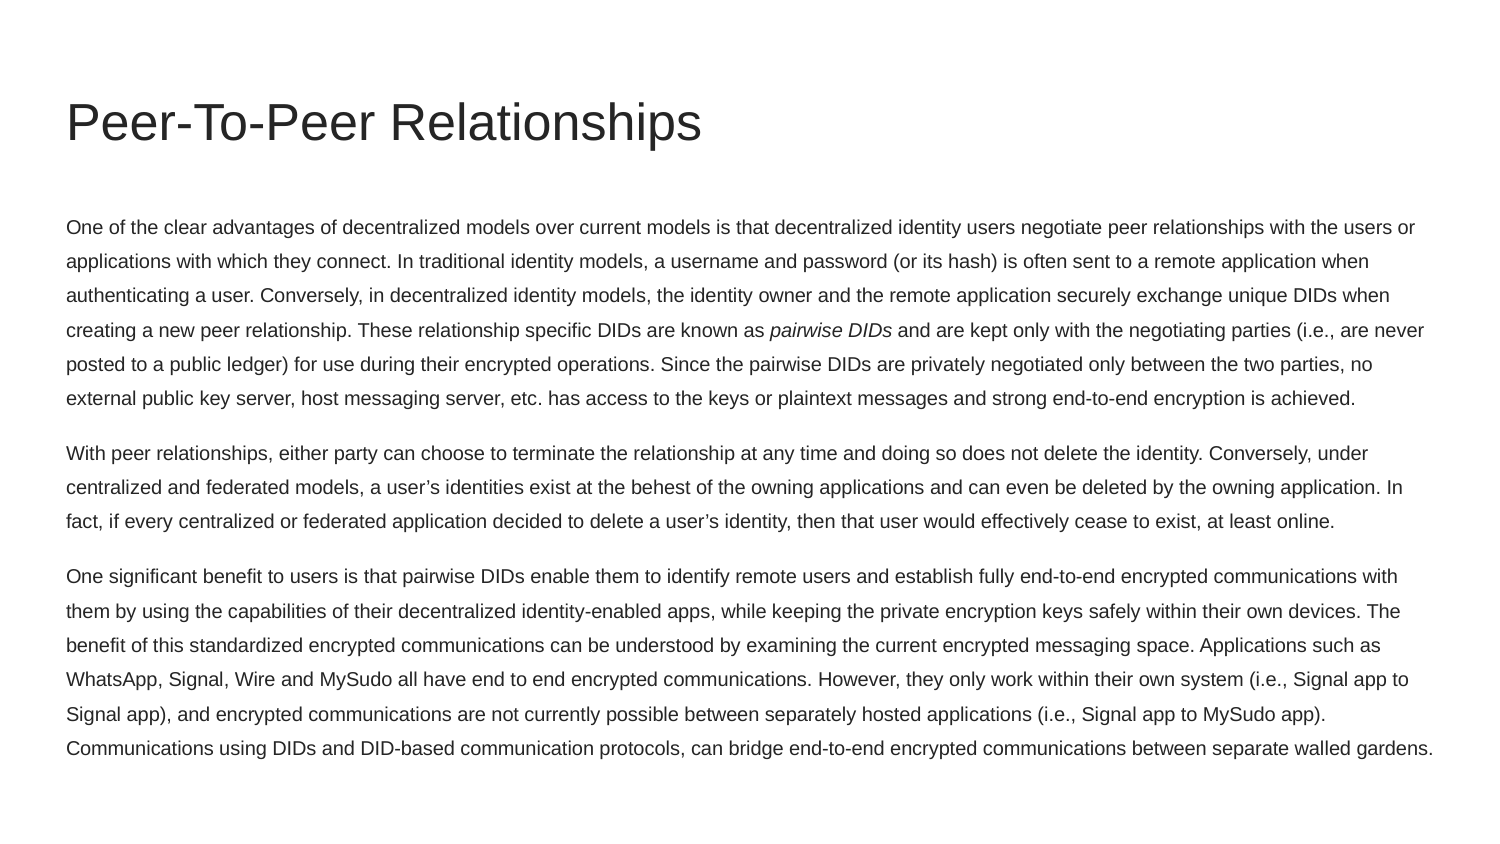

# Peer-To-Peer Relationships
One of the clear advantages of decentralized models over current models is that decentralized identity users negotiate peer relationships with the users or applications with which they connect. In traditional identity models, a username and password (or its hash) is often sent to a remote application when authenticating a user. Conversely, in decentralized identity models, the identity owner and the remote application securely exchange unique DIDs when creating a new peer relationship. These relationship specific DIDs are known as pairwise DIDs and are kept only with the negotiating parties (i.e., are never posted to a public ledger) for use during their encrypted operations. Since the pairwise DIDs are privately negotiated only between the two parties, no external public key server, host messaging server, etc. has access to the keys or plaintext messages and strong end-to-end encryption is achieved.
With peer relationships, either party can choose to terminate the relationship at any time and doing so does not delete the identity. Conversely, under centralized and federated models, a user’s identities exist at the behest of the owning applications and can even be deleted by the owning application. In fact, if every centralized or federated application decided to delete a user’s identity, then that user would effectively cease to exist, at least online.
One significant benefit to users is that pairwise DIDs enable them to identify remote users and establish fully end-to-end encrypted communications with them by using the capabilities of their decentralized identity-enabled apps, while keeping the private encryption keys safely within their own devices. The benefit of this standardized encrypted communications can be understood by examining the current encrypted messaging space. Applications such as WhatsApp, Signal, Wire and MySudo all have end to end encrypted communications. However, they only work within their own system (i.e., Signal app to Signal app), and encrypted communications are not currently possible between separately hosted applications (i.e., Signal app to MySudo app). Communications using DIDs and DID-based communication protocols, can bridge end-to-end encrypted communications between separate walled gardens.